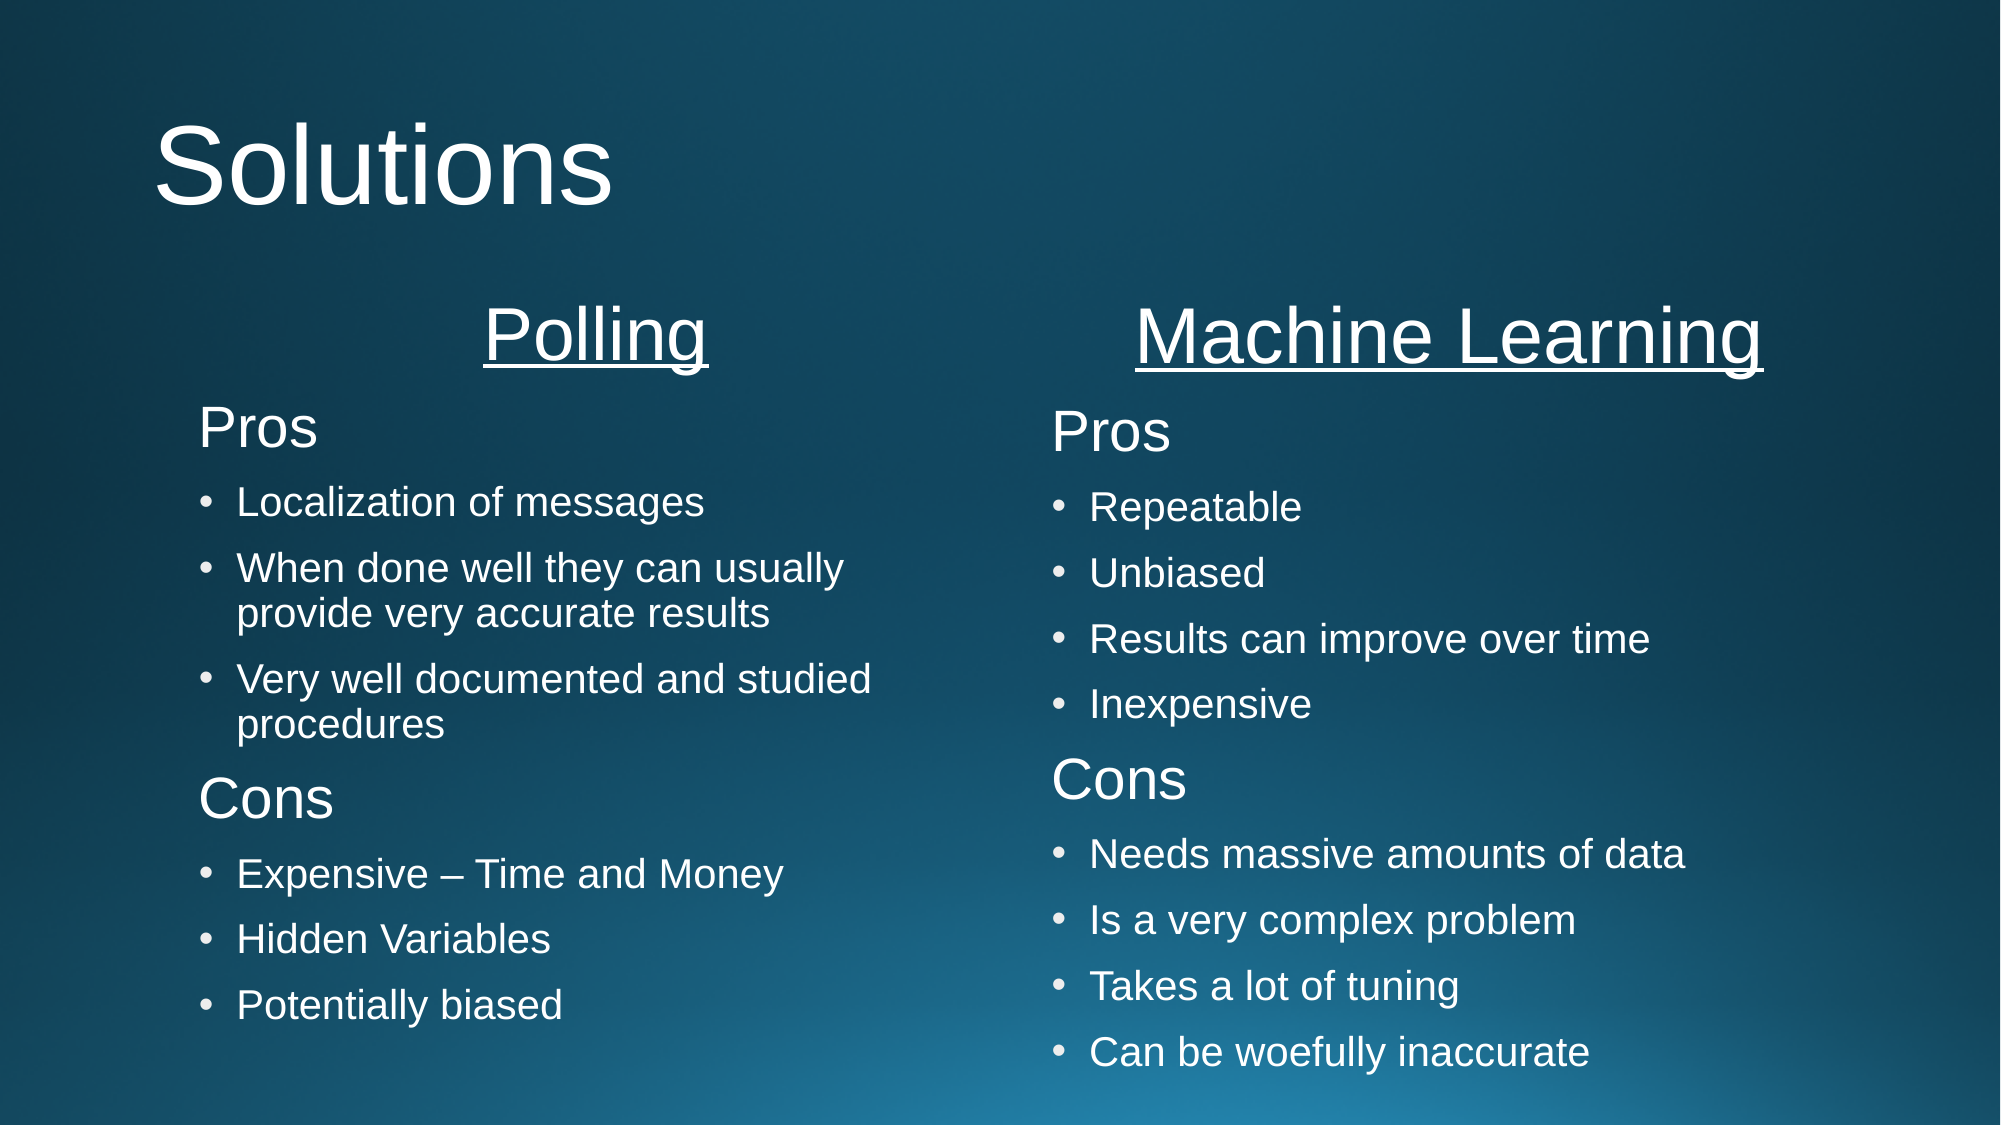

# Solutions
Machine Learning
Pros
Repeatable
Unbiased
Results can improve over time
Inexpensive
Cons
Needs massive amounts of data
Is a very complex problem
Takes a lot of tuning
Can be woefully inaccurate
Polling
Pros
Localization of messages
When done well they can usually provide very accurate results
Very well documented and studied procedures
Cons
Expensive – Time and Money
Hidden Variables
Potentially biased